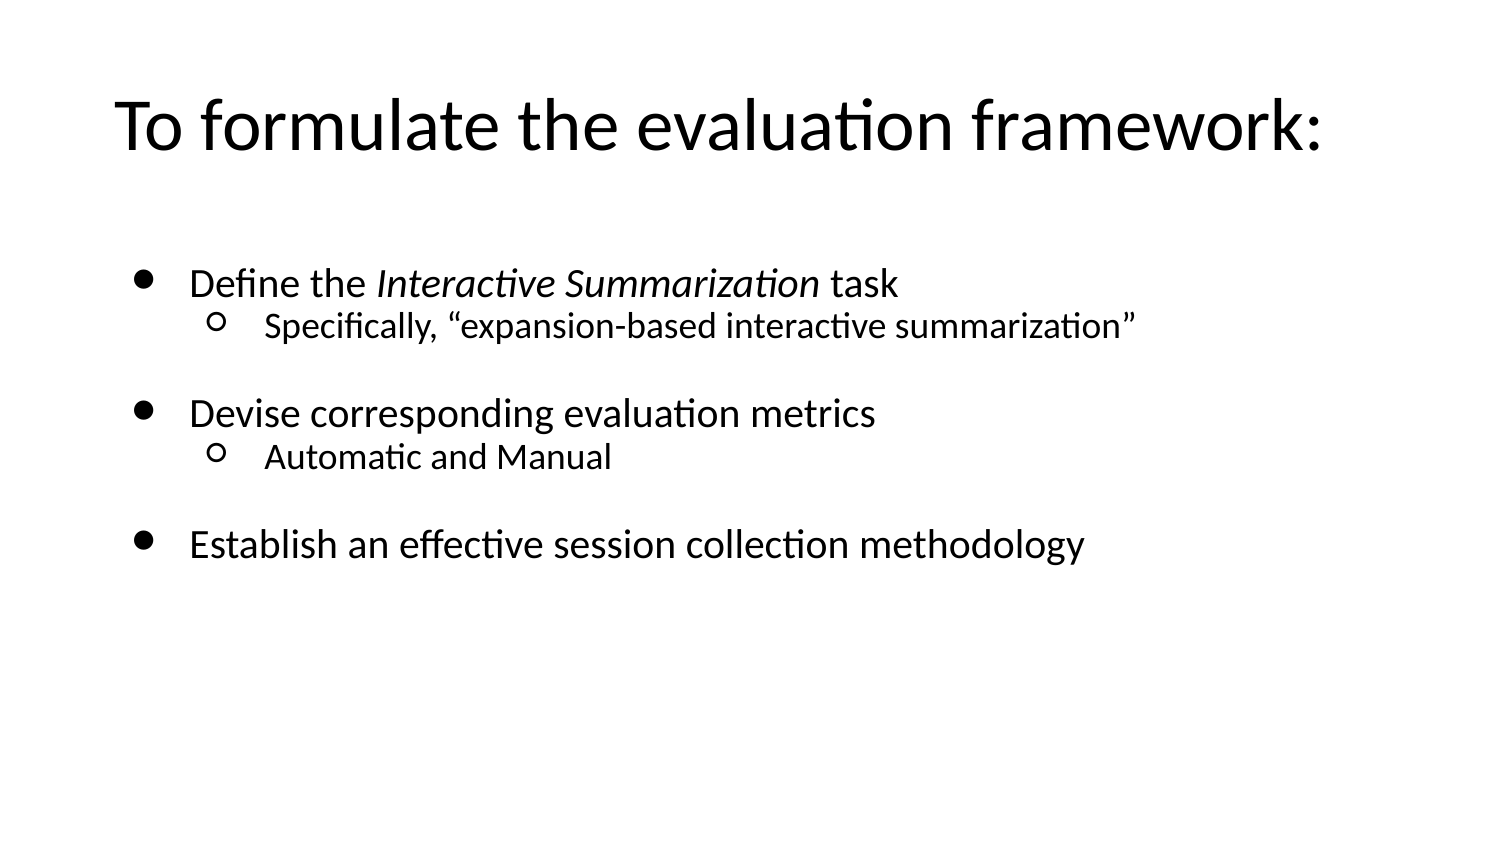

# To formulate the evaluation framework:
Define the Interactive Summarization task
Specifically, “expansion-based interactive summarization”
Devise corresponding evaluation metrics
Automatic and Manual
Establish an effective session collection methodology